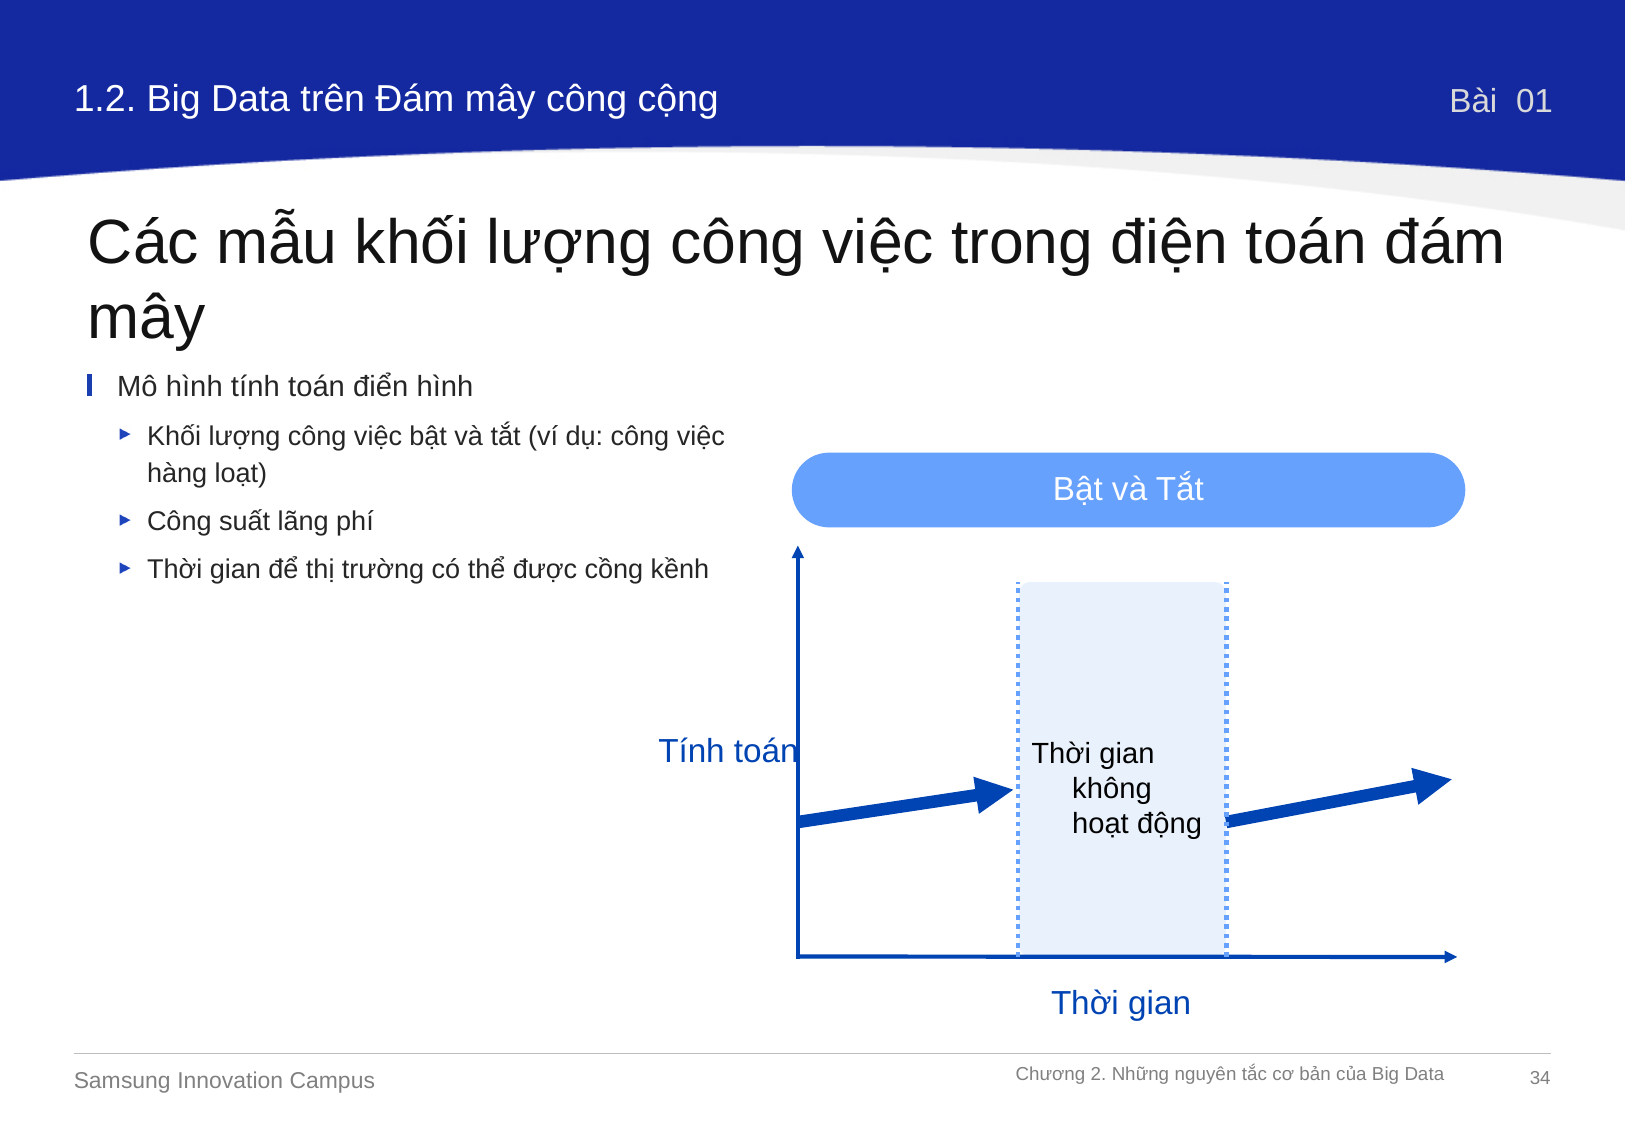

1.2. Big Data trên Đám mây công cộng
Bài  01

Các mẫu khối lượng công việc trong điện toán đám mây
Mô hình tính toán điển hình
Khối lượng công việc bật và tắt (ví dụ: công việc hàng loạt)
Công suất lãng phí
Thời gian để thị trường có thể được cồng kềnh
Bật và Tắt

Tính toán
Thời gian không hoạt động
Thời gian